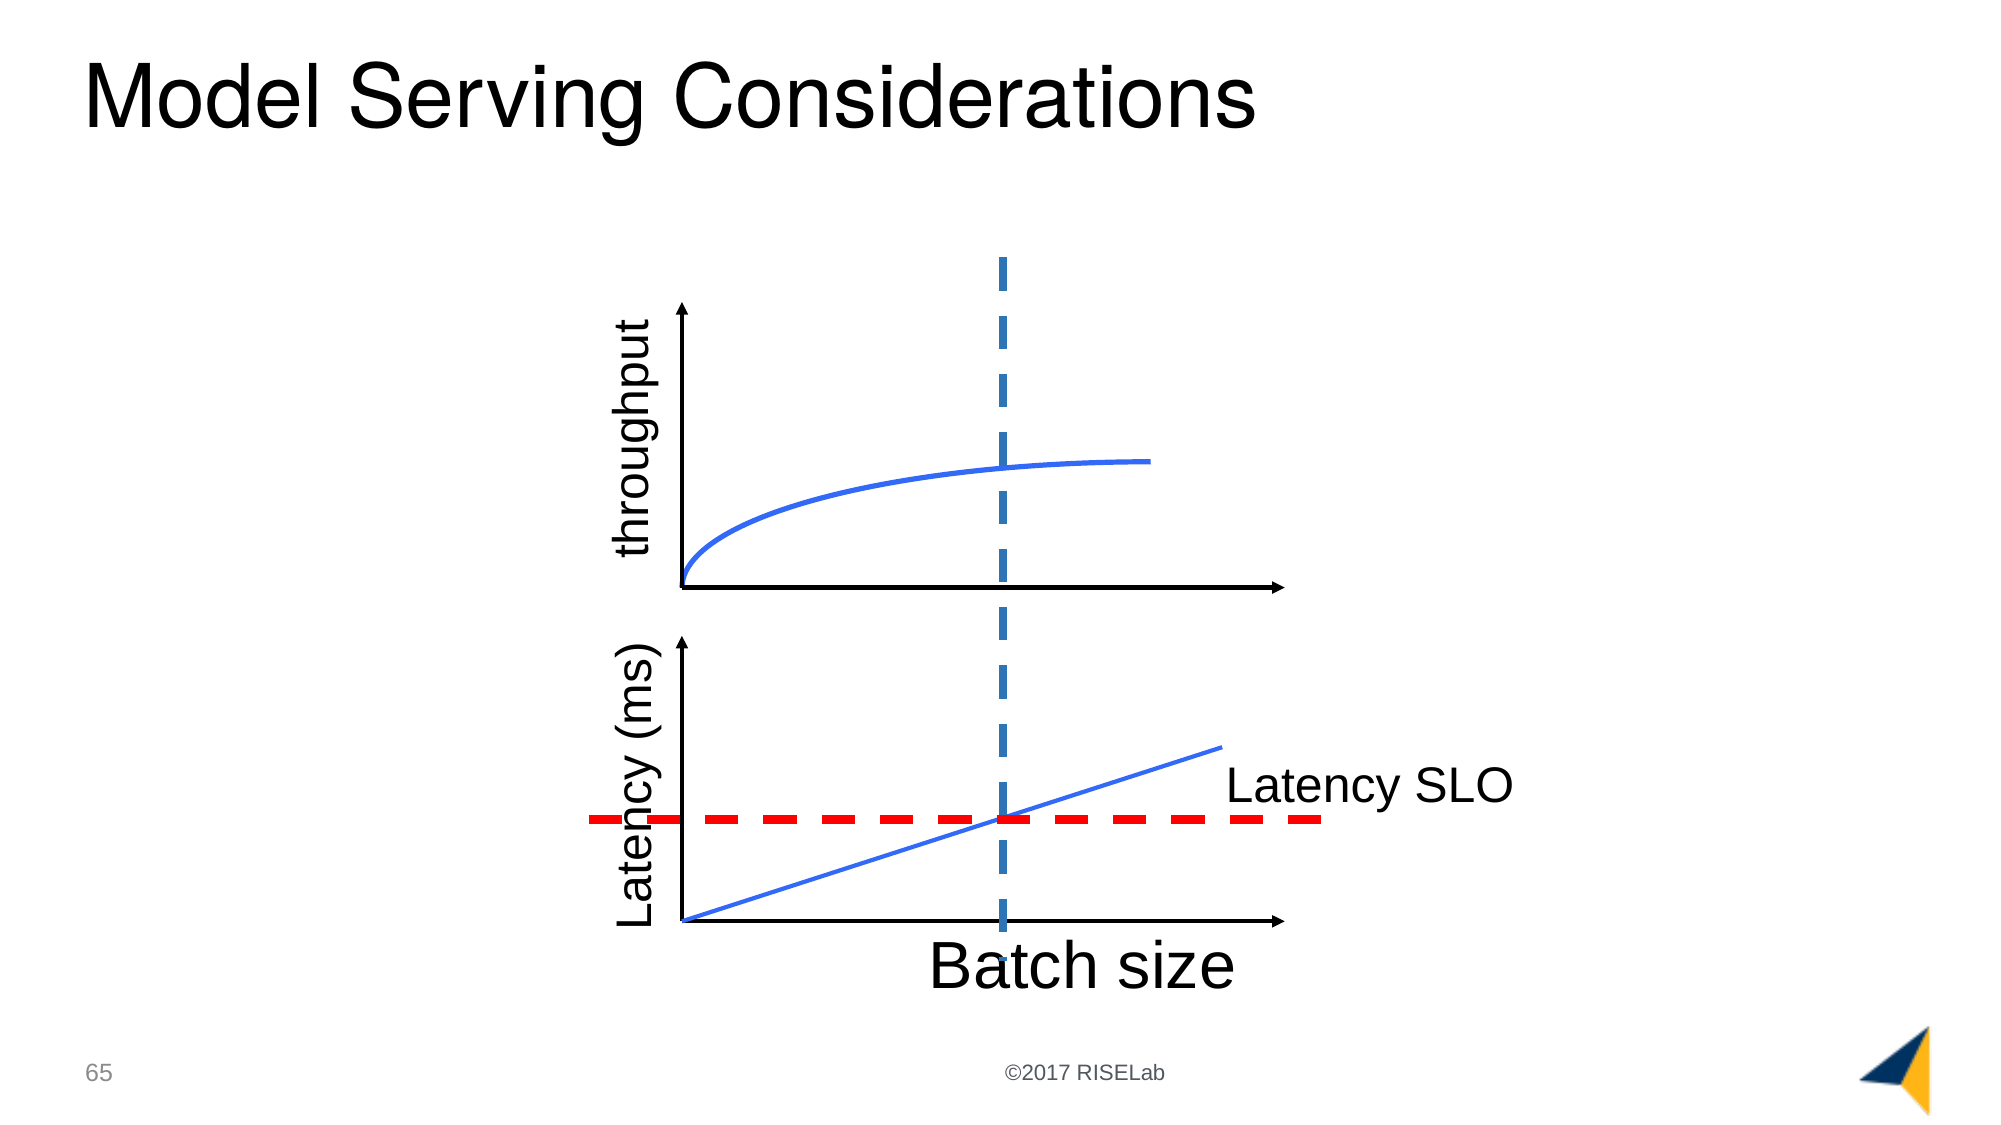

# Model Serving Considerations

throughput
Latency (ms)
Batch size
Latency SLO
65